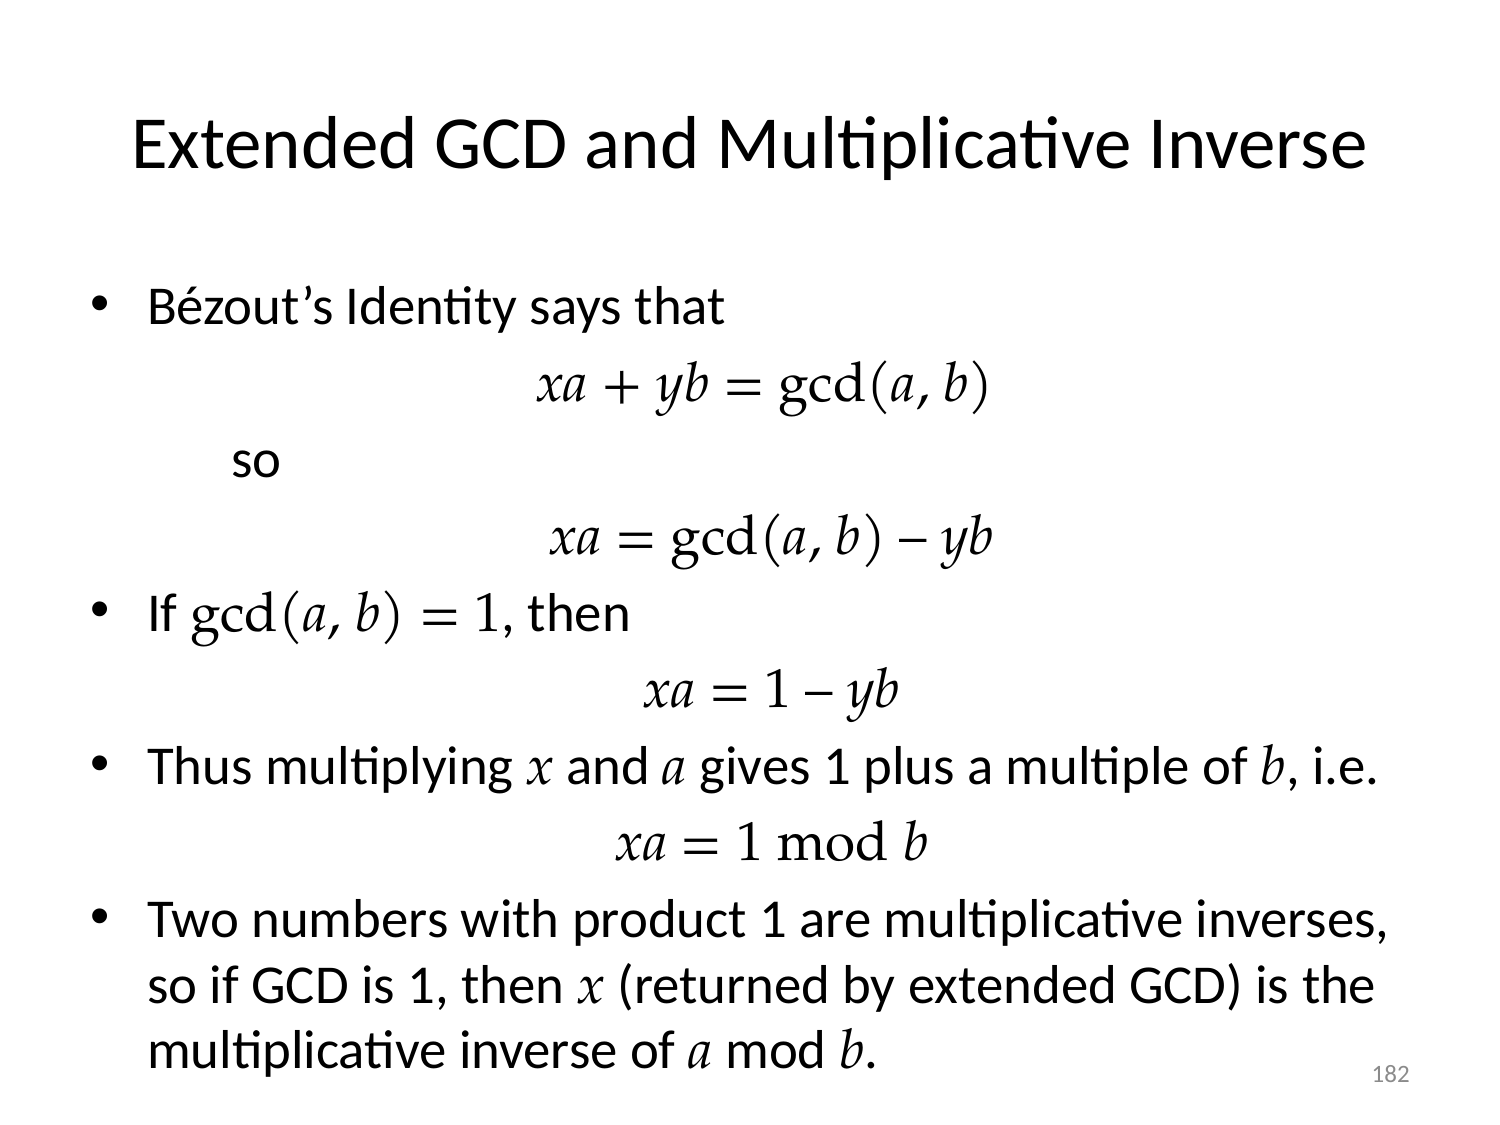

# Extended GCD and Multiplicative Inverse
Bézout’s Identity says that
xa + yb = gcd(a, b)
	so
xa = gcd(a, b) – yb
If gcd(a, b) = 1, then
xa = 1 – yb
Thus multiplying x and a gives 1 plus a multiple of b, i.e.
xa = 1 mod b
Two numbers with product 1 are multiplicative inverses,
so if GCD is 1, then x (returned by extended GCD) is the multiplicative inverse of a mod b.
182